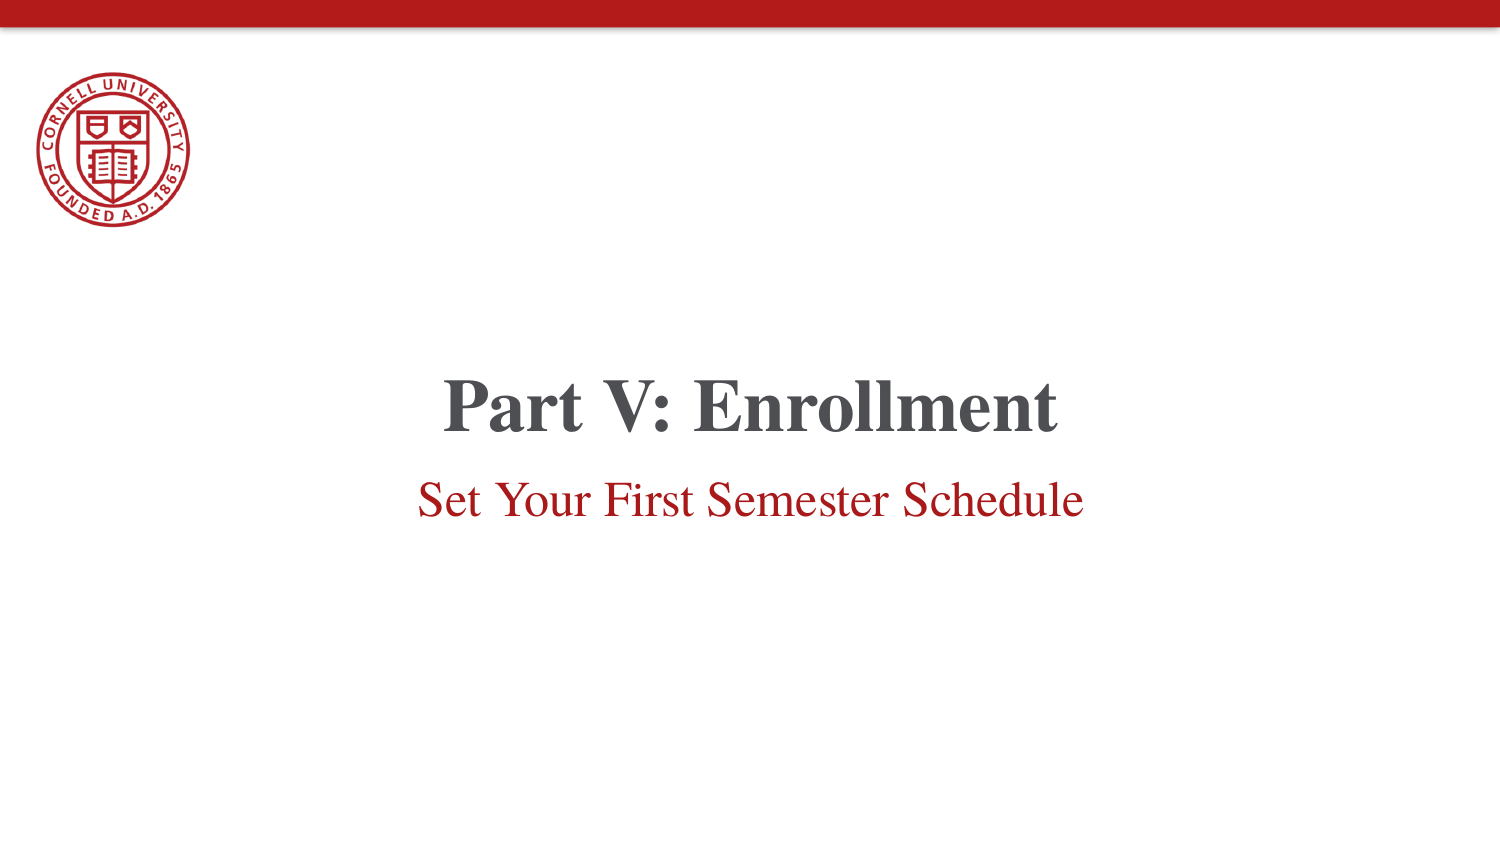

Part V: Enrollment
# Set Your First Semester Schedule